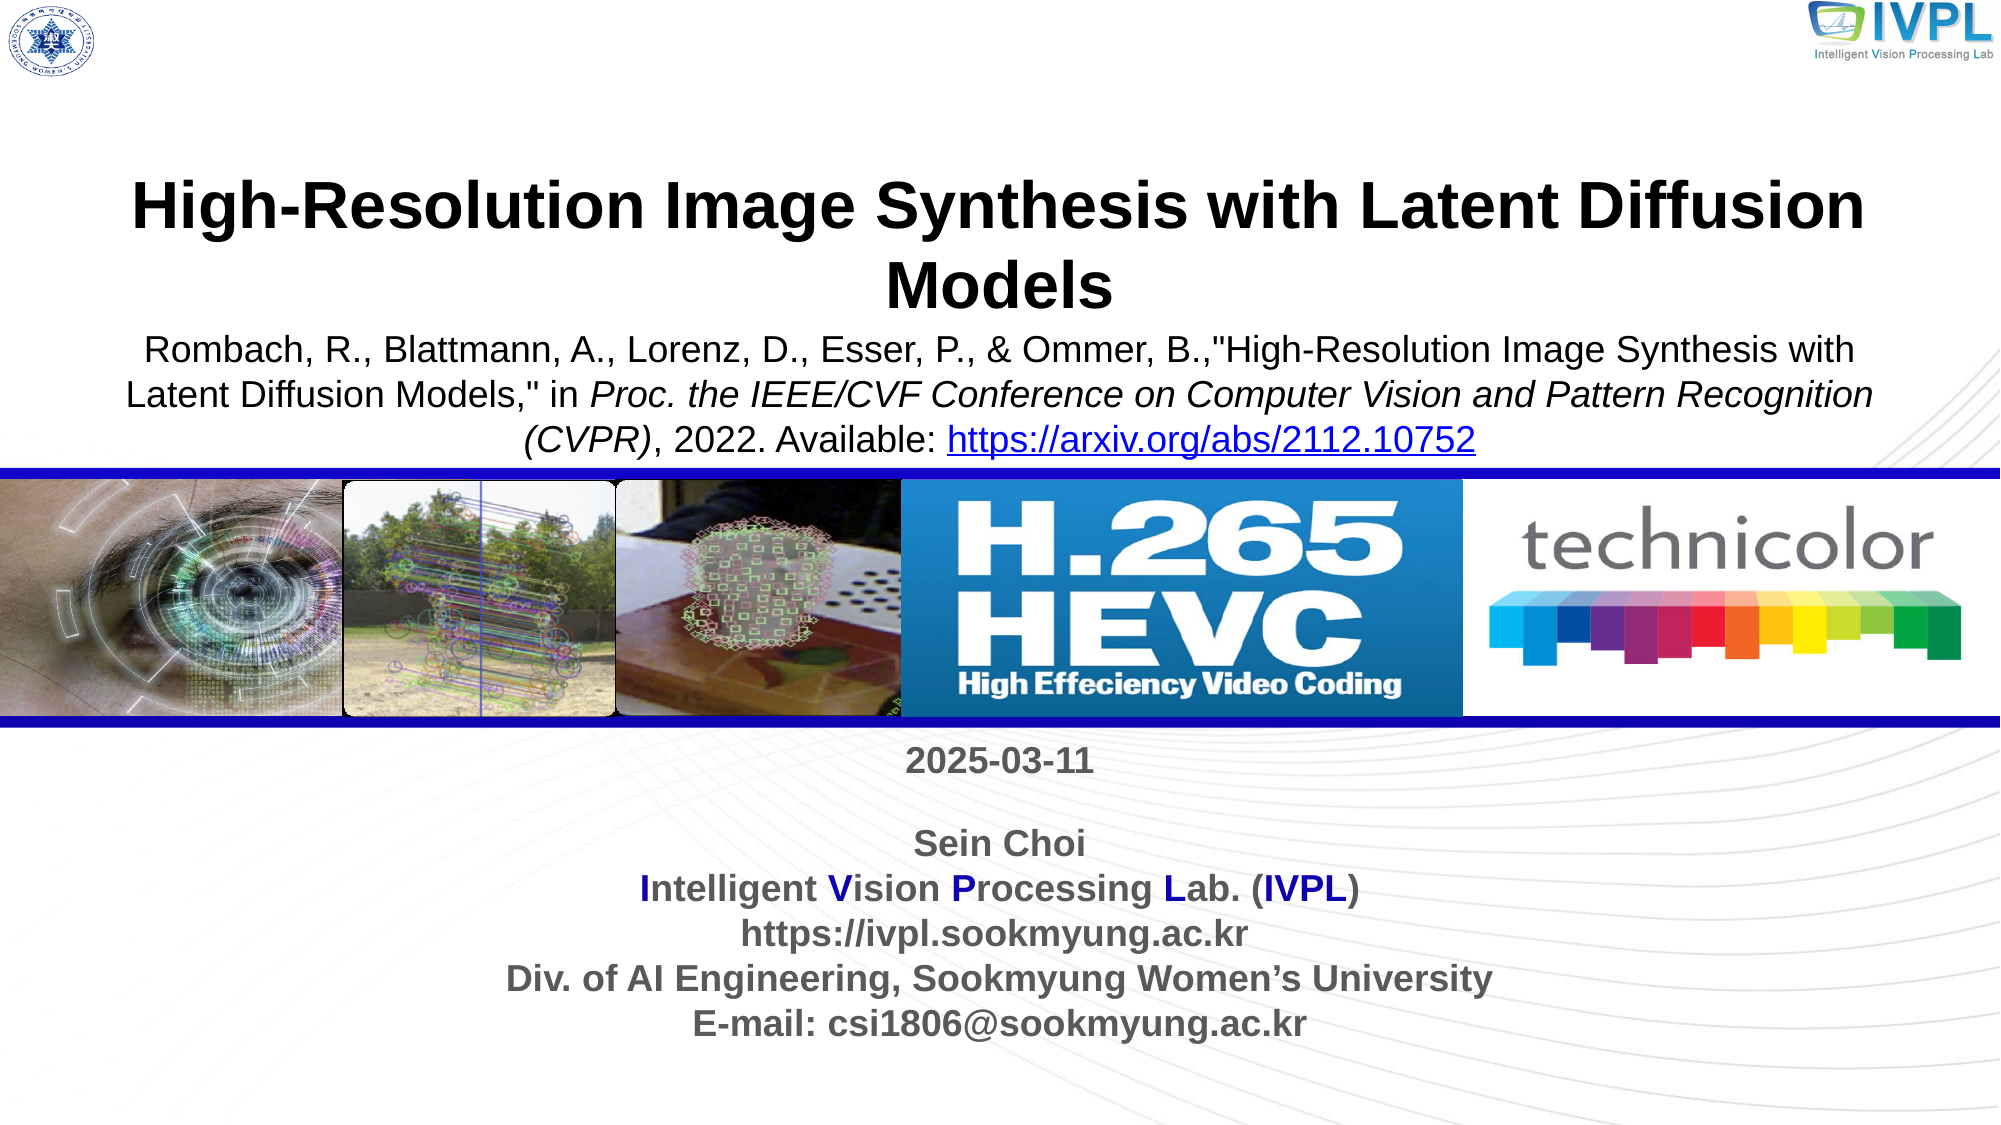

High-Resolution Image Synthesis with Latent Diffusion Models
Rombach, R., Blattmann, A., Lorenz, D., Esser, P., & Ommer, B.,"High-Resolution Image Synthesis with Latent Diffusion Models," in Proc. the IEEE/CVF Conference on Computer Vision and Pattern Recognition (CVPR), 2022. Available: https://arxiv.org/abs/2112.10752
2025-03-11
Sein Choi
Intelligent Vision Processing Lab. (IVPL)
https://ivpl.sookmyung.ac.kr
Div. of AI Engineering, Sookmyung Women’s University
E-mail: csi1806@sookmyung.ac.kr